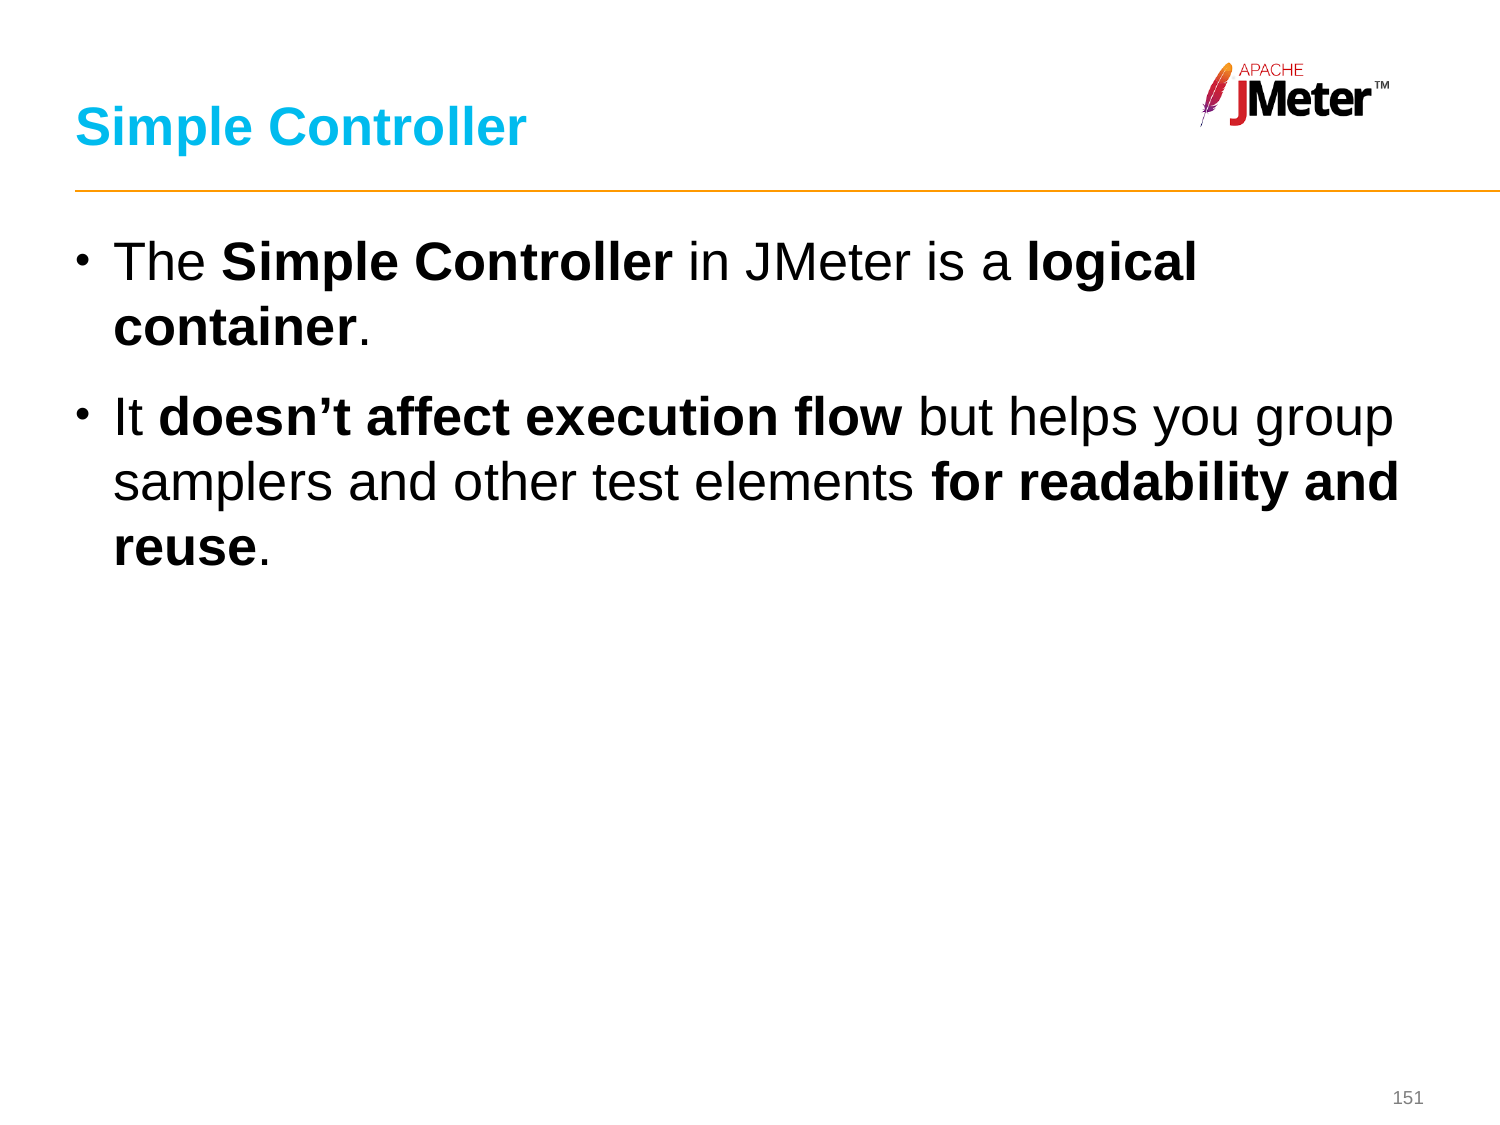

# Simple Controller
The Simple Controller in JMeter is a logical container.
It doesn’t affect execution flow but helps you group samplers and other test elements for readability and reuse.